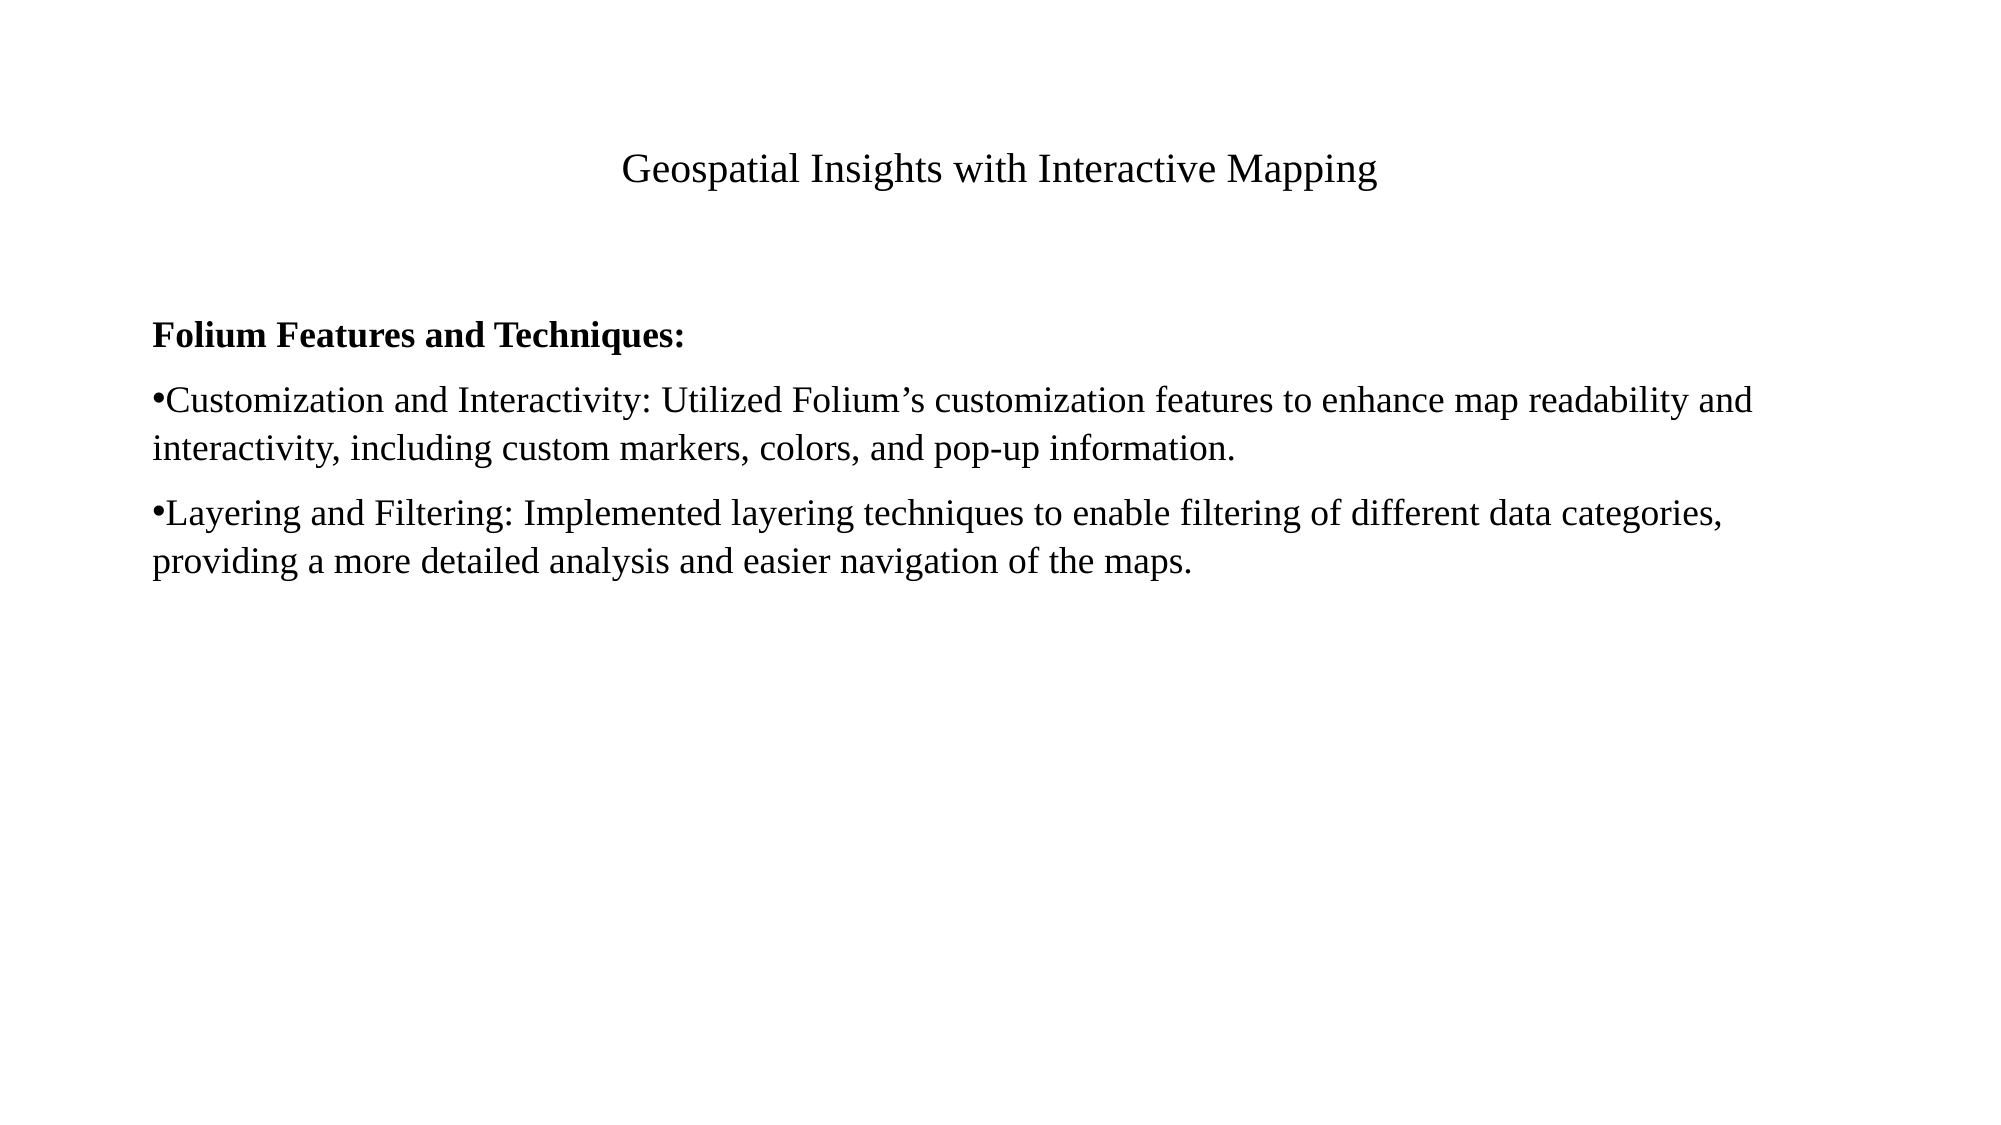

# Geospatial Insights with Interactive Mapping
Folium Features and Techniques:
Customization and Interactivity: Utilized Folium’s customization features to enhance map readability and interactivity, including custom markers, colors, and pop-up information.
Layering and Filtering: Implemented layering techniques to enable filtering of different data categories, providing a more detailed analysis and easier navigation of the maps.